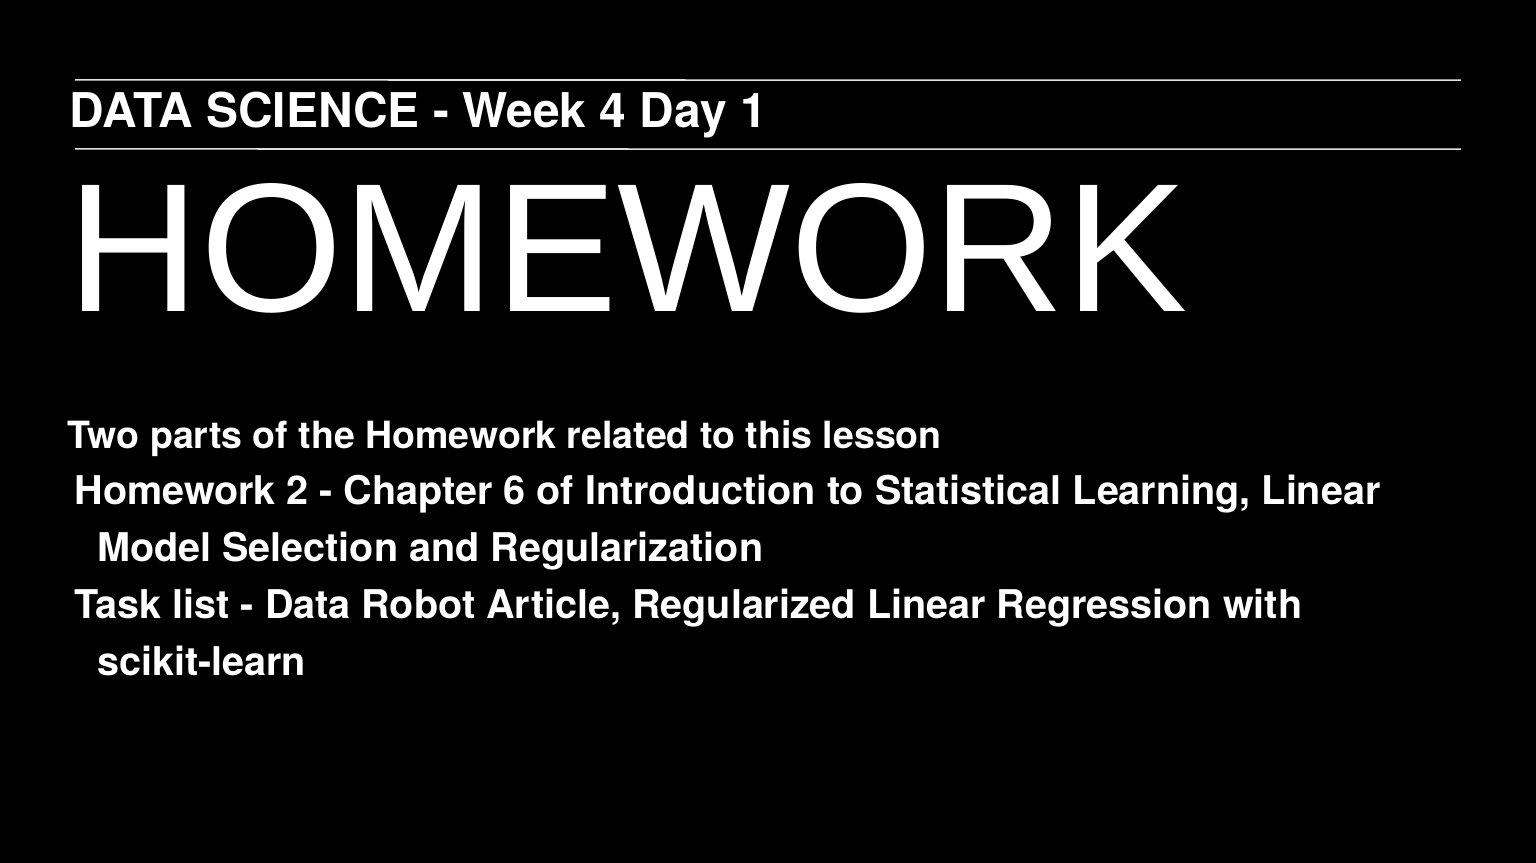

DATA SCIENCE - Week 4 Day 1

HOMEWORK

Two parts of the Homework related to this lesson
Homework 2 - Chapter 6 of Introduction to Statistical Learning, Linear Model Selection and Regularization
Task list - Data Robot Article, Regularized Linear Regression with scikit-learn